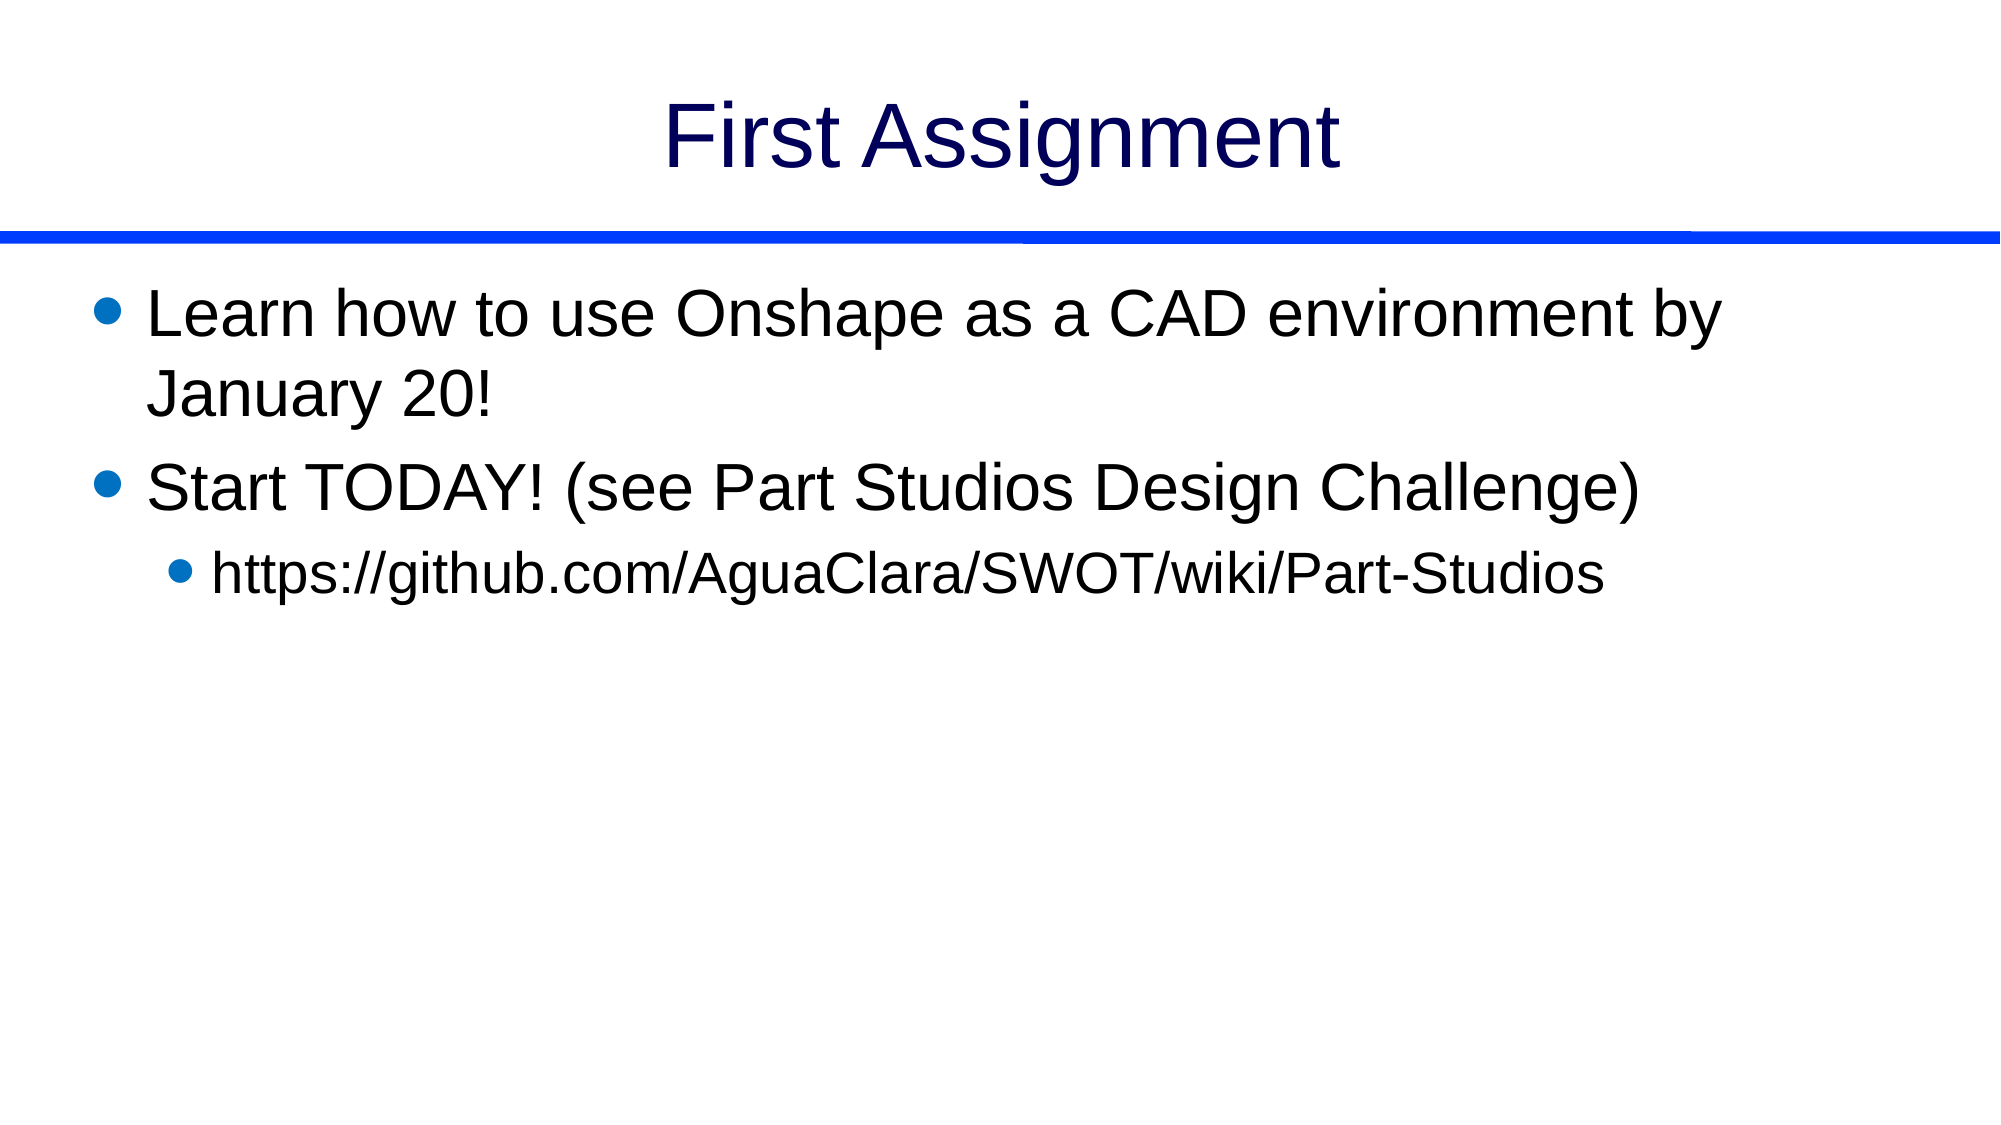

# First Assignment
Learn how to use Onshape as a CAD environment by January 20!
Start TODAY! (see Part Studios Design Challenge)
https://github.com/AguaClara/SWOT/wiki/Part-Studios